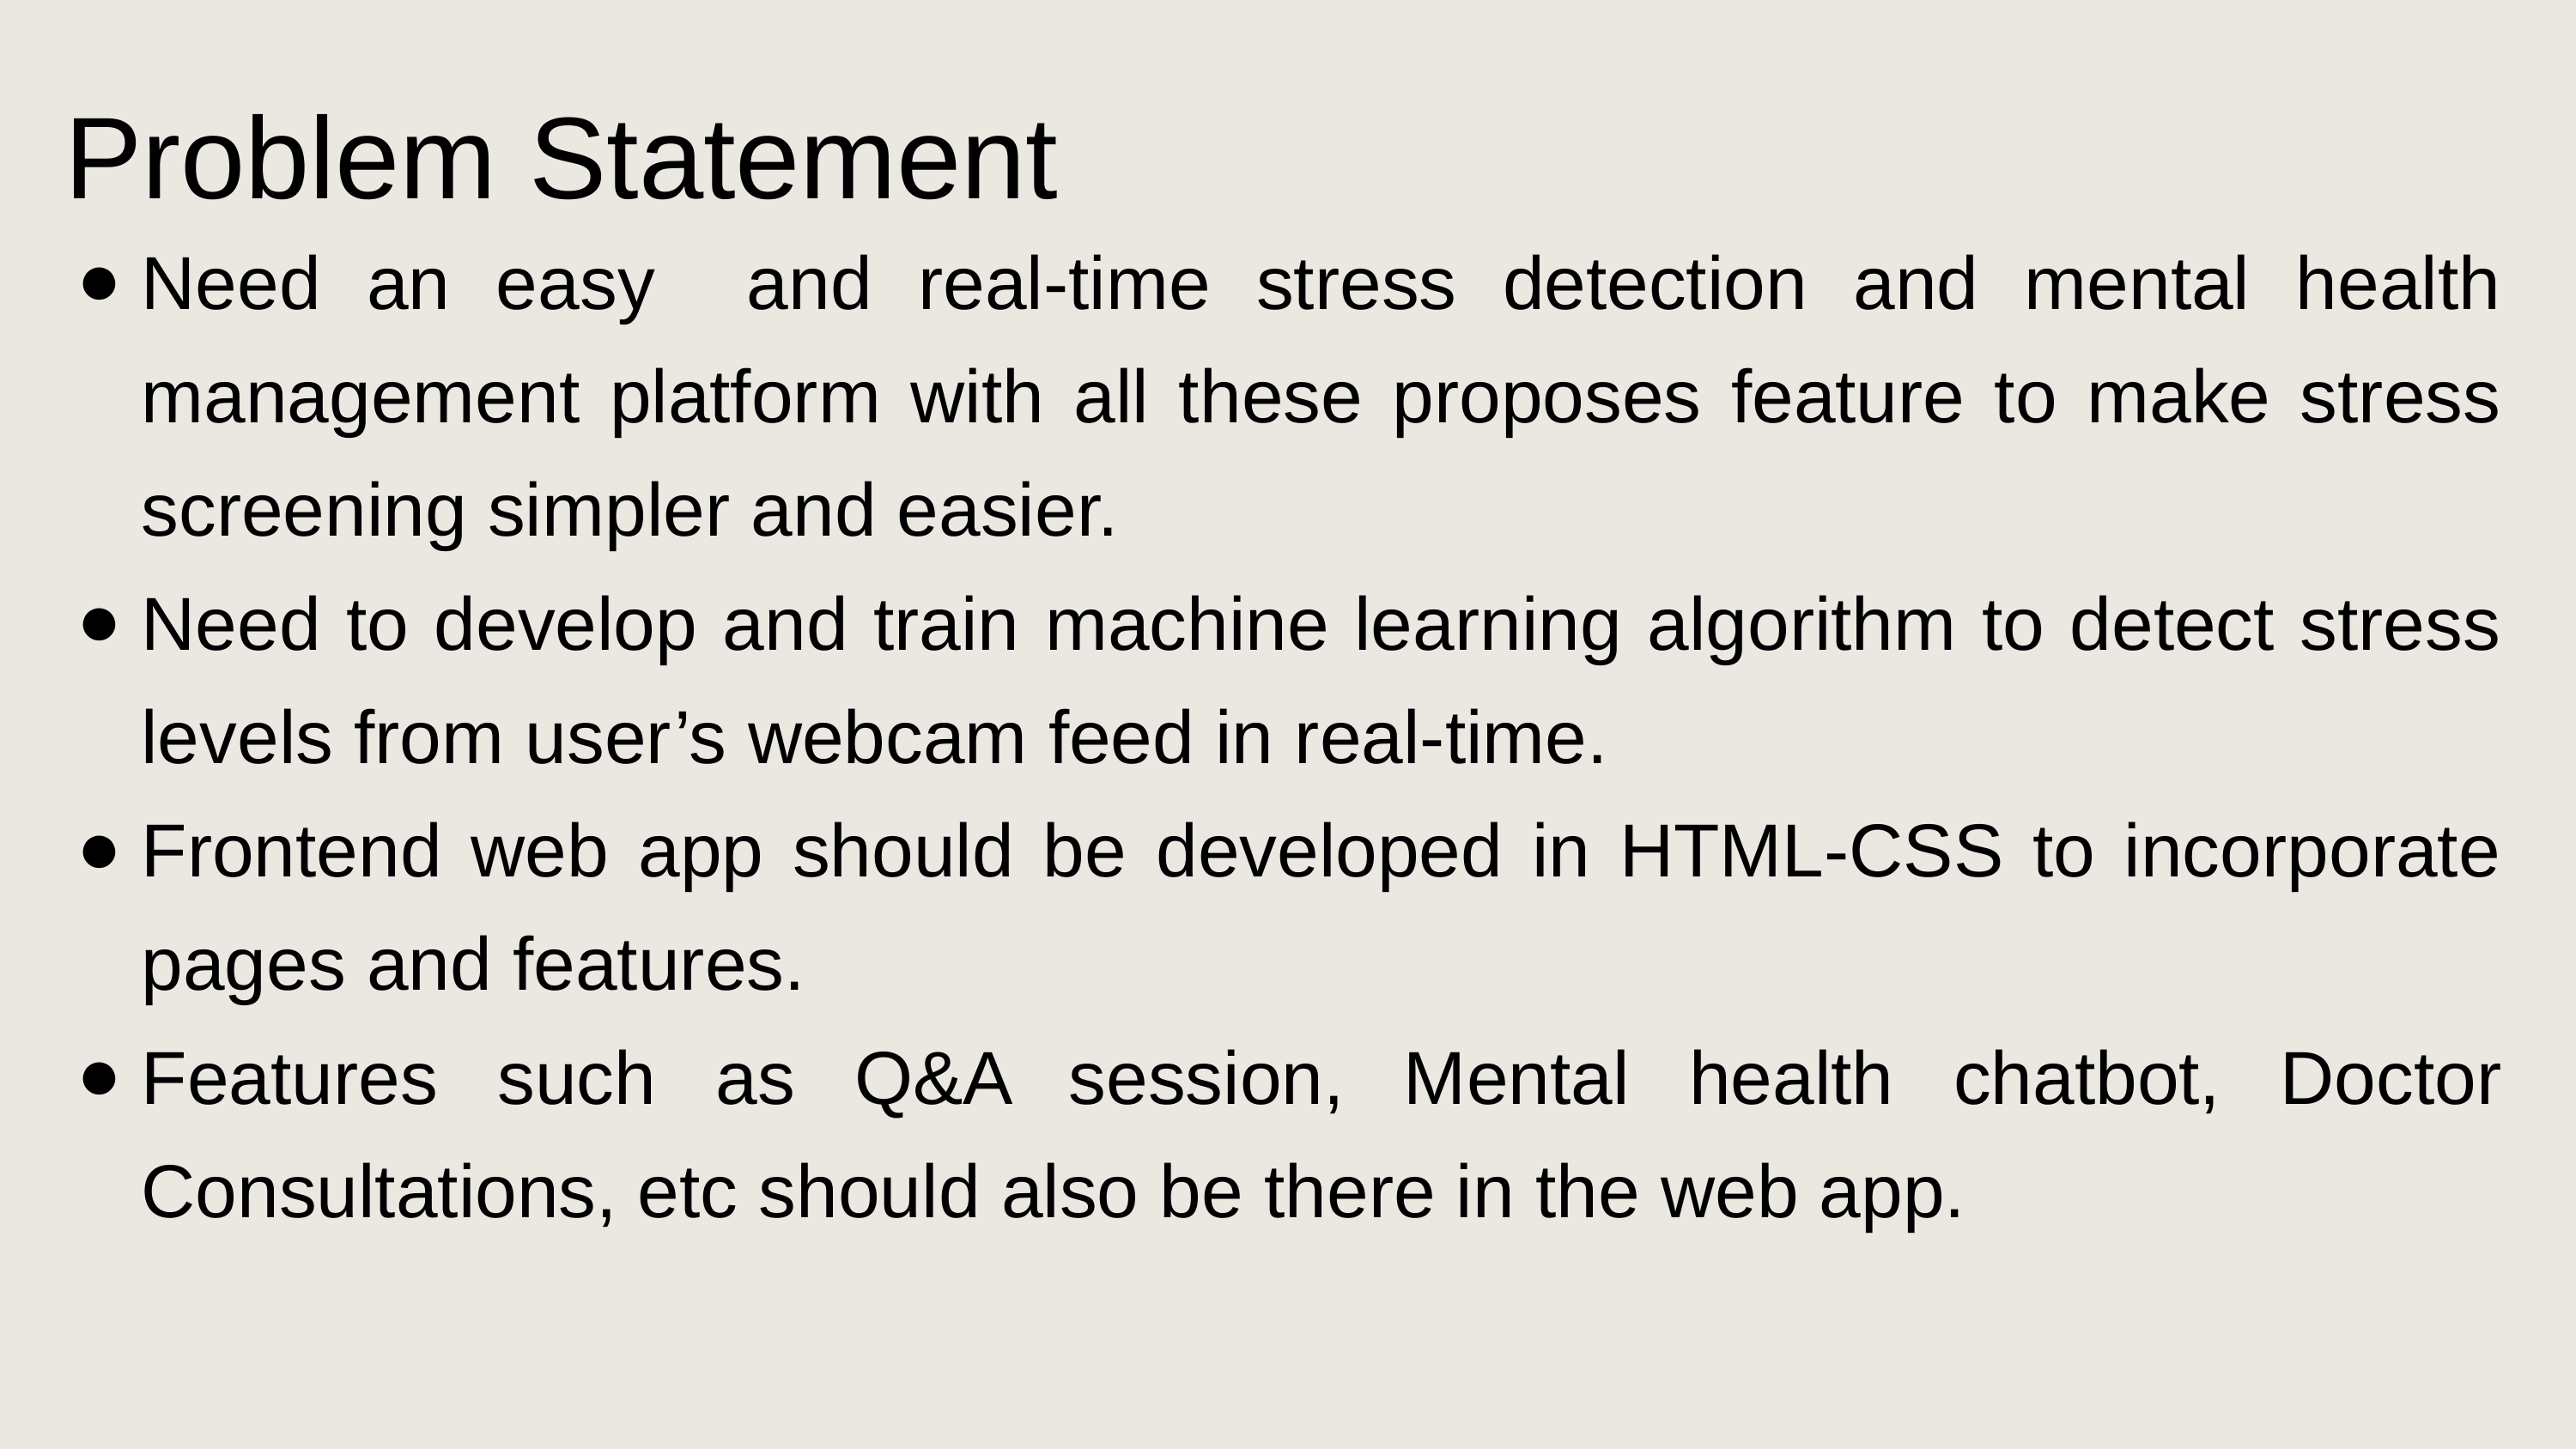

Problem Statement
Need an easy  and real-time stress detection and mental health management platform with all these proposes feature to make stress screening simpler and easier.
Need to develop and train machine learning algorithm to detect stress levels from user’s webcam feed in real-time.
Frontend web app should be developed in HTML-CSS to incorporate pages and features.
Features such as Q&A session, Mental health chatbot, Doctor Consultations, etc should also be there in the web app.